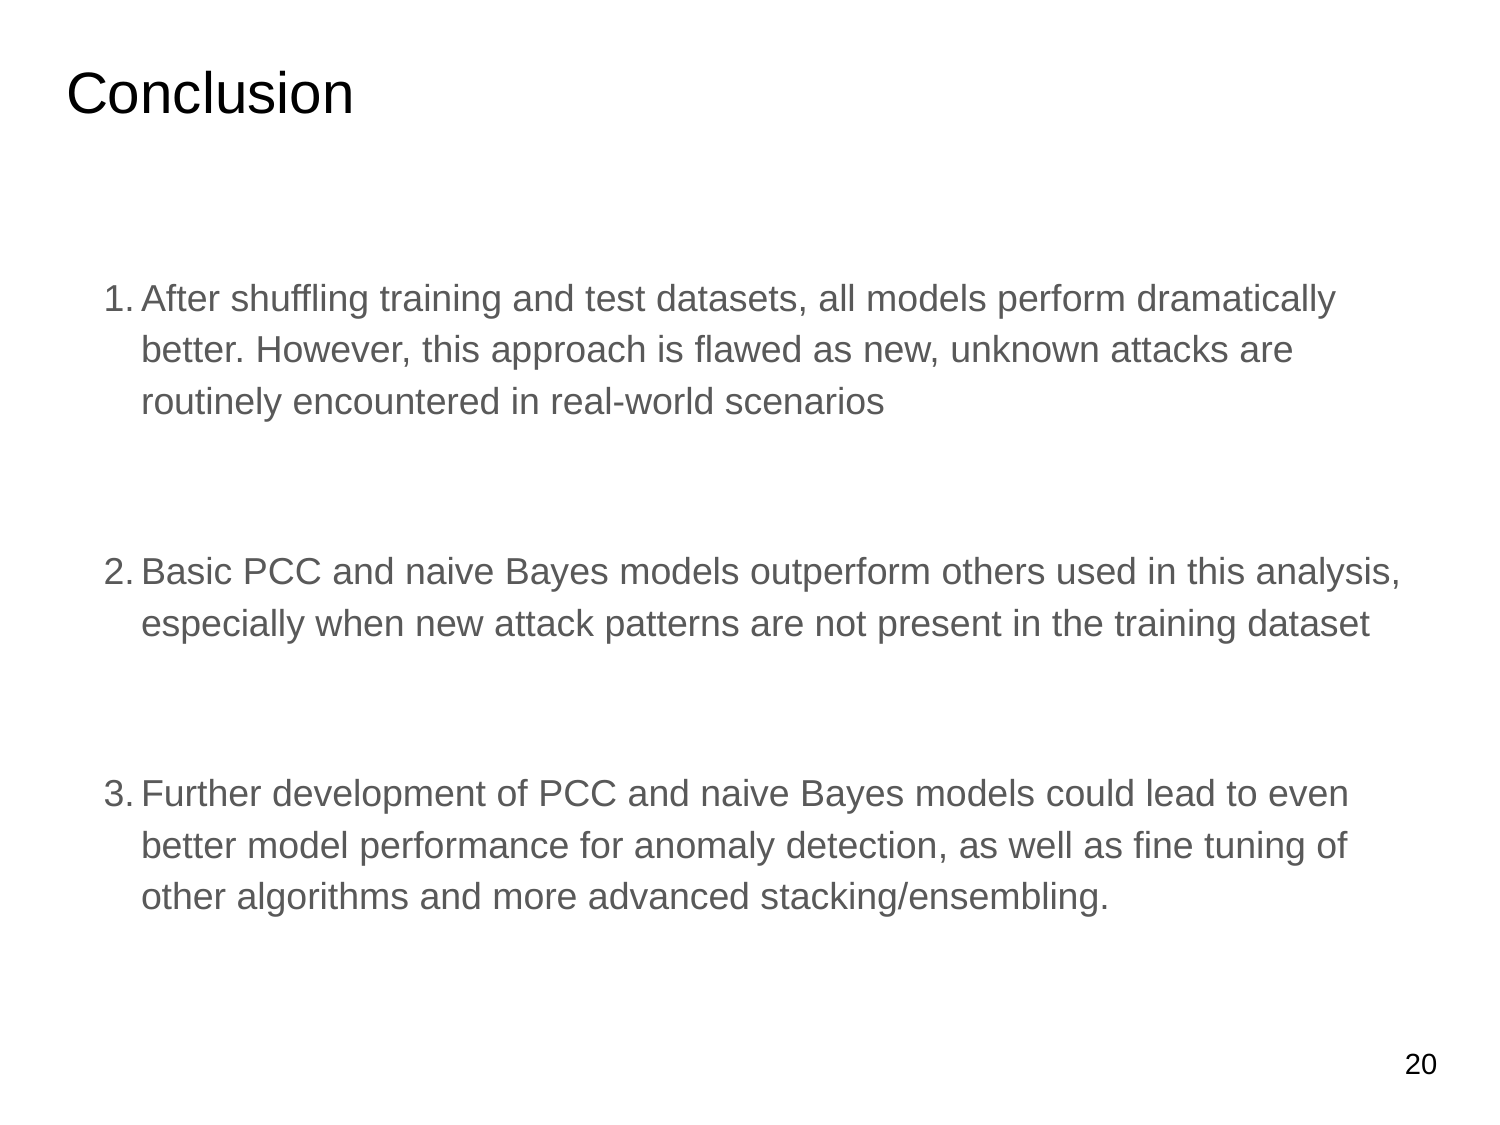

# Conclusion
After shuffling training and test datasets, all models perform dramatically better. However, this approach is flawed as new, unknown attacks are routinely encountered in real-world scenarios

Basic PCC and naive Bayes models outperform others used in this analysis, especially when new attack patterns are not present in the training dataset

Further development of PCC and naive Bayes models could lead to even better model performance for anomaly detection, as well as fine tuning of other algorithms and more advanced stacking/ensembling.
20